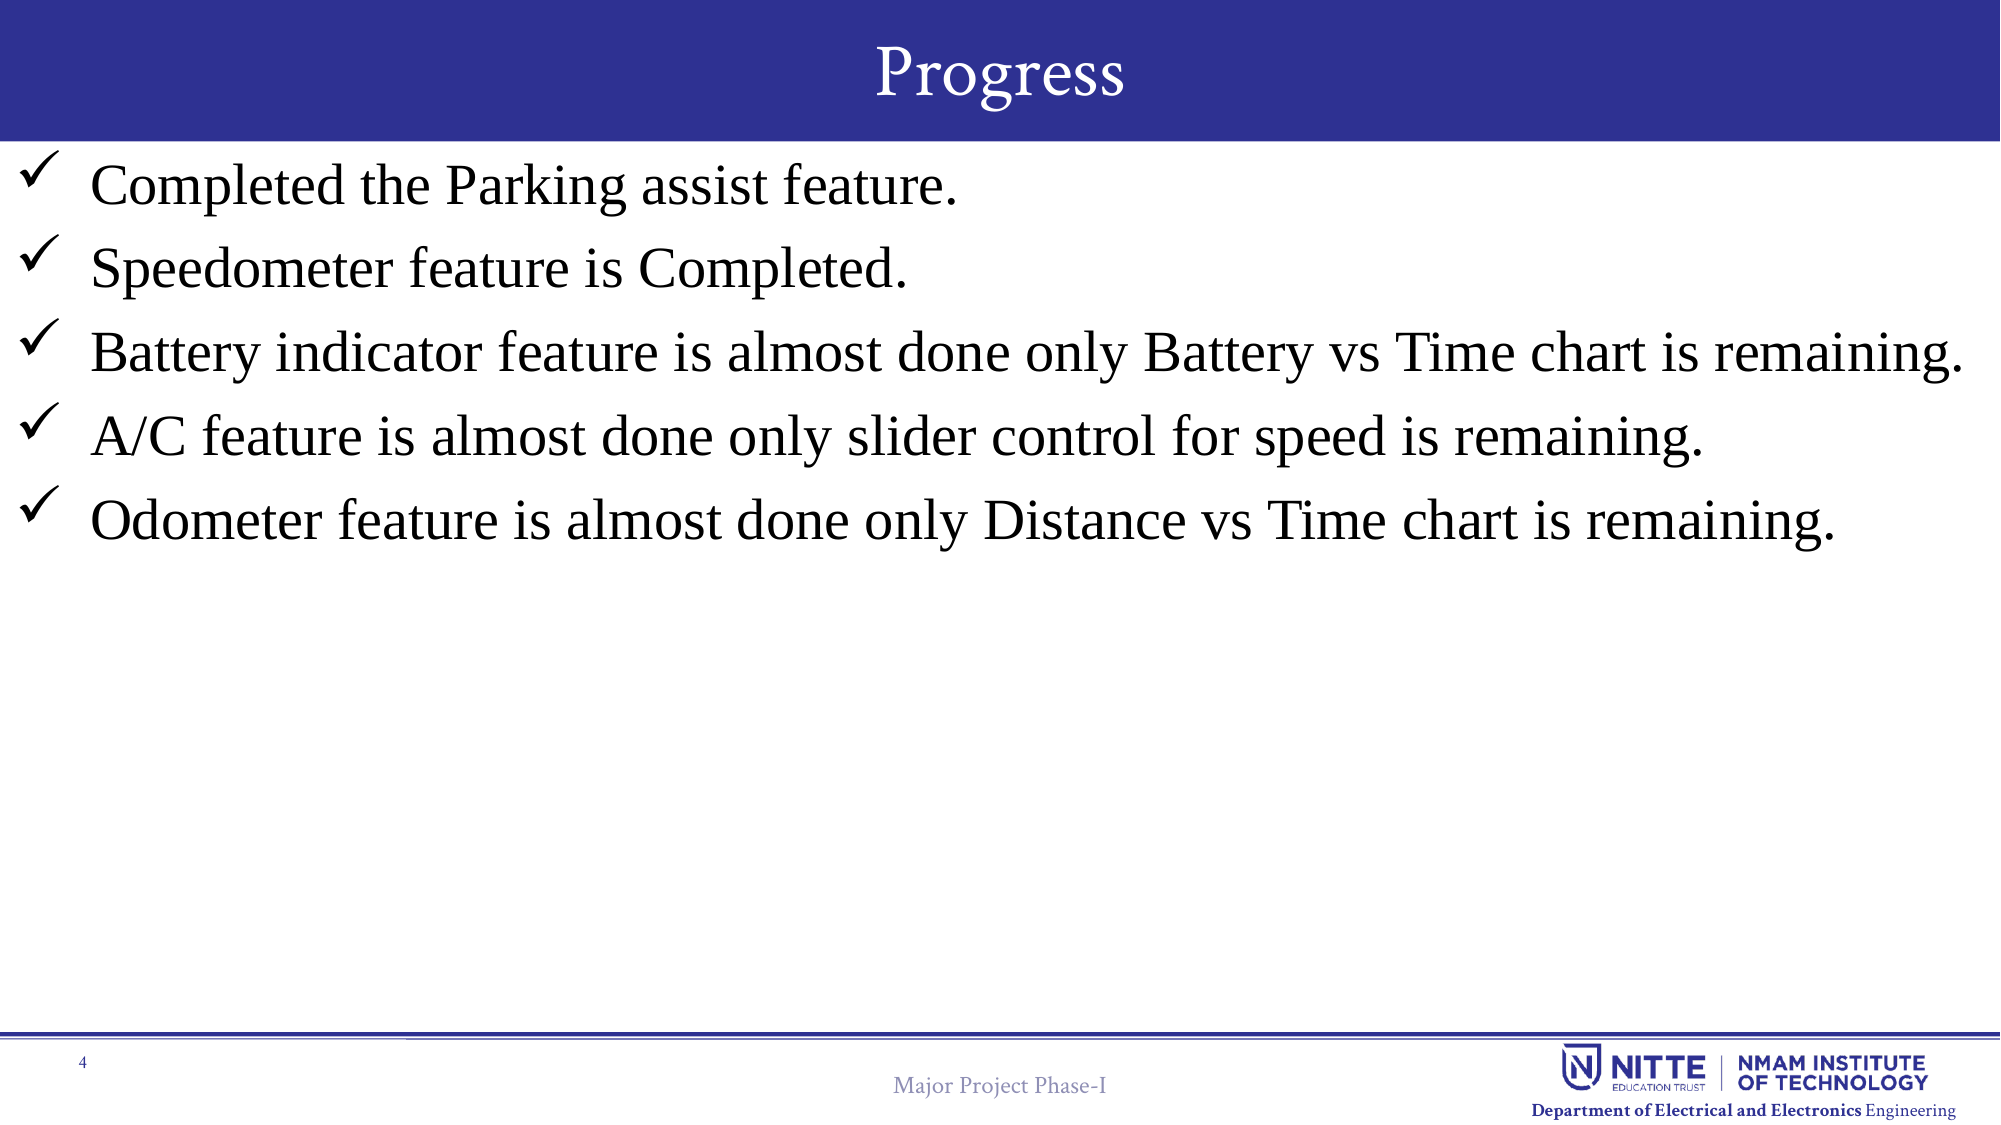

# Progress
Completed the Parking assist feature.
Speedometer feature is Completed.
Battery indicator feature is almost done only Battery vs Time chart is remaining.
A/C feature is almost done only slider control for speed is remaining.
Odometer feature is almost done only Distance vs Time chart is remaining.
Major Project Phase-I